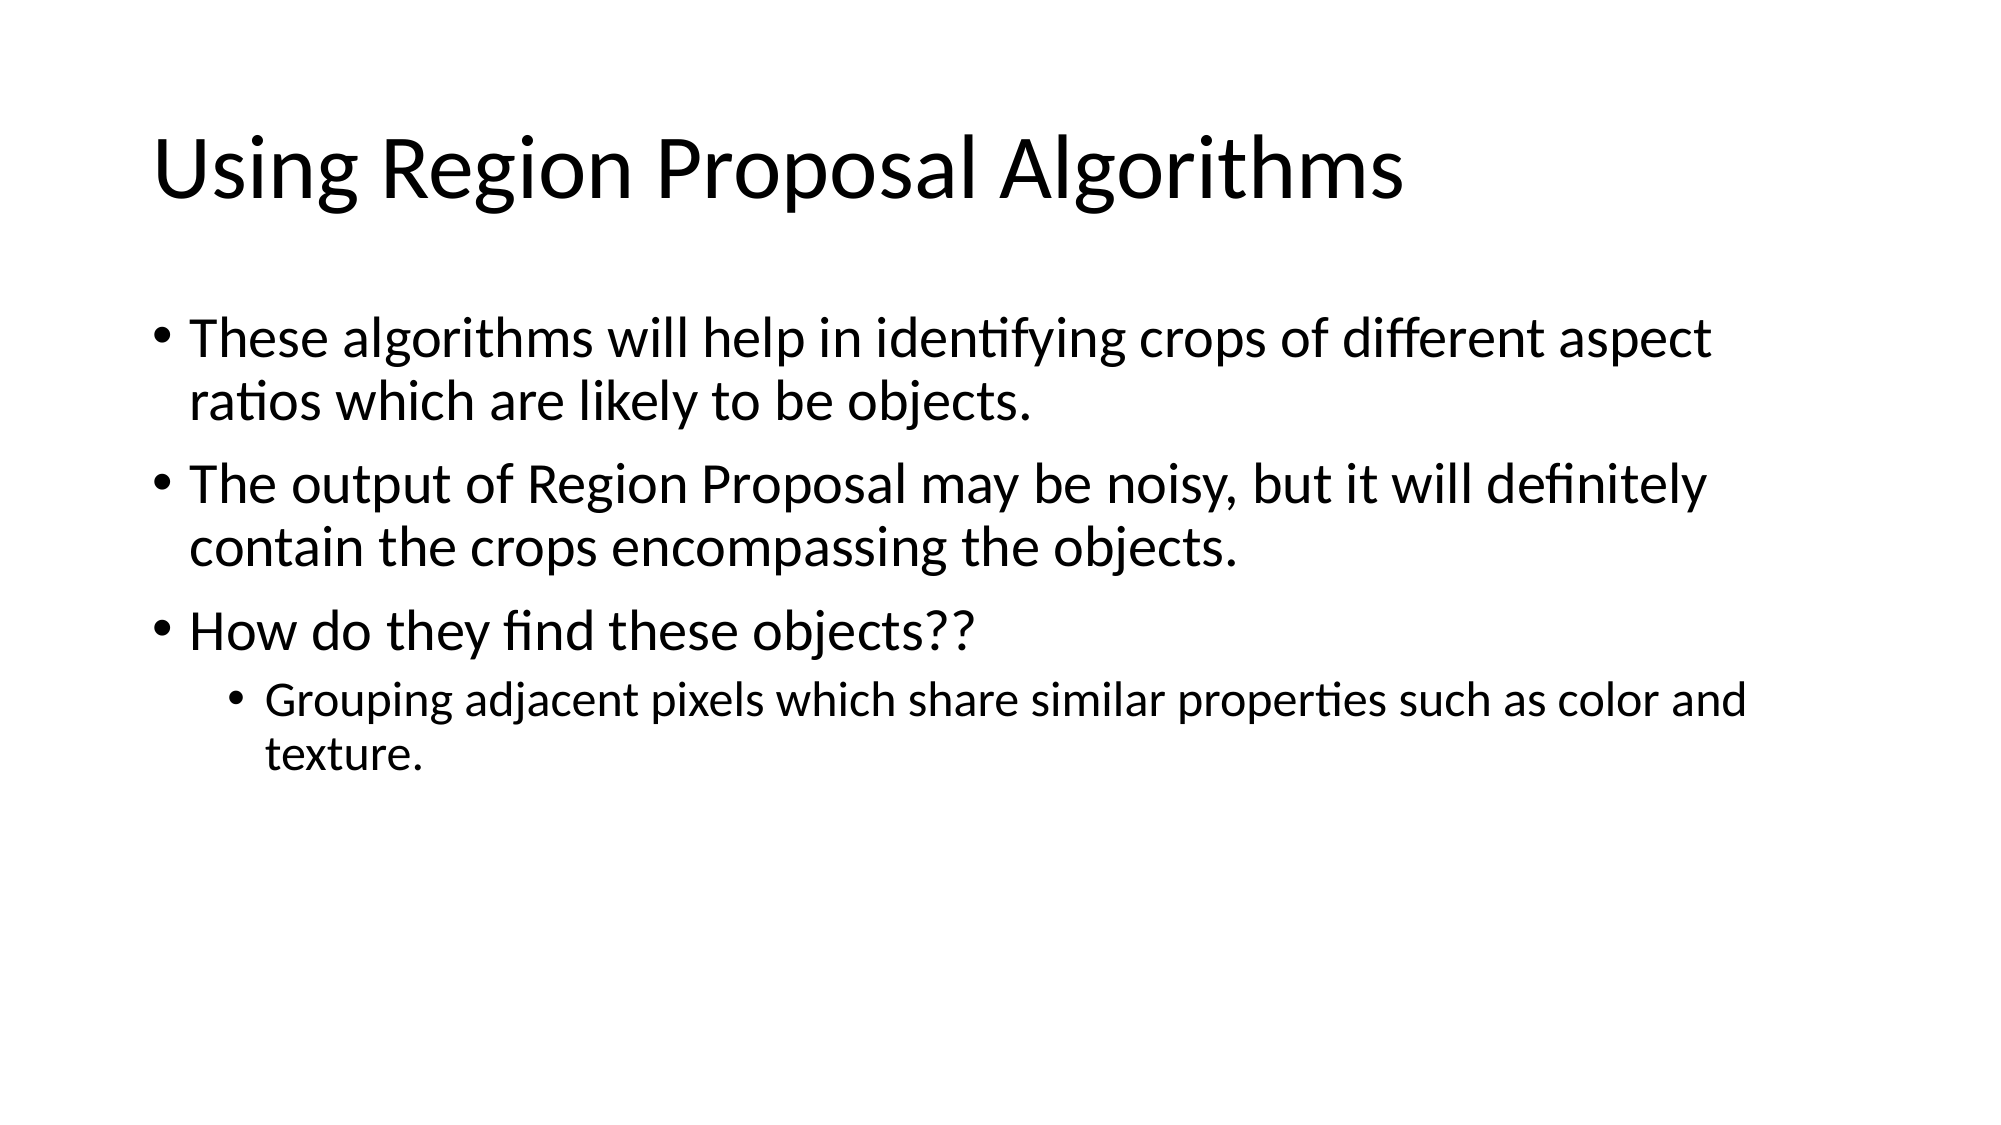

# Using Region Proposal Algorithms
These algorithms will help in identifying crops of different aspect ratios which are likely to be objects.
The output of Region Proposal may be noisy, but it will definitely contain the crops encompassing the objects.
How do they find these objects??
Grouping adjacent pixels which share similar properties such as color and texture.